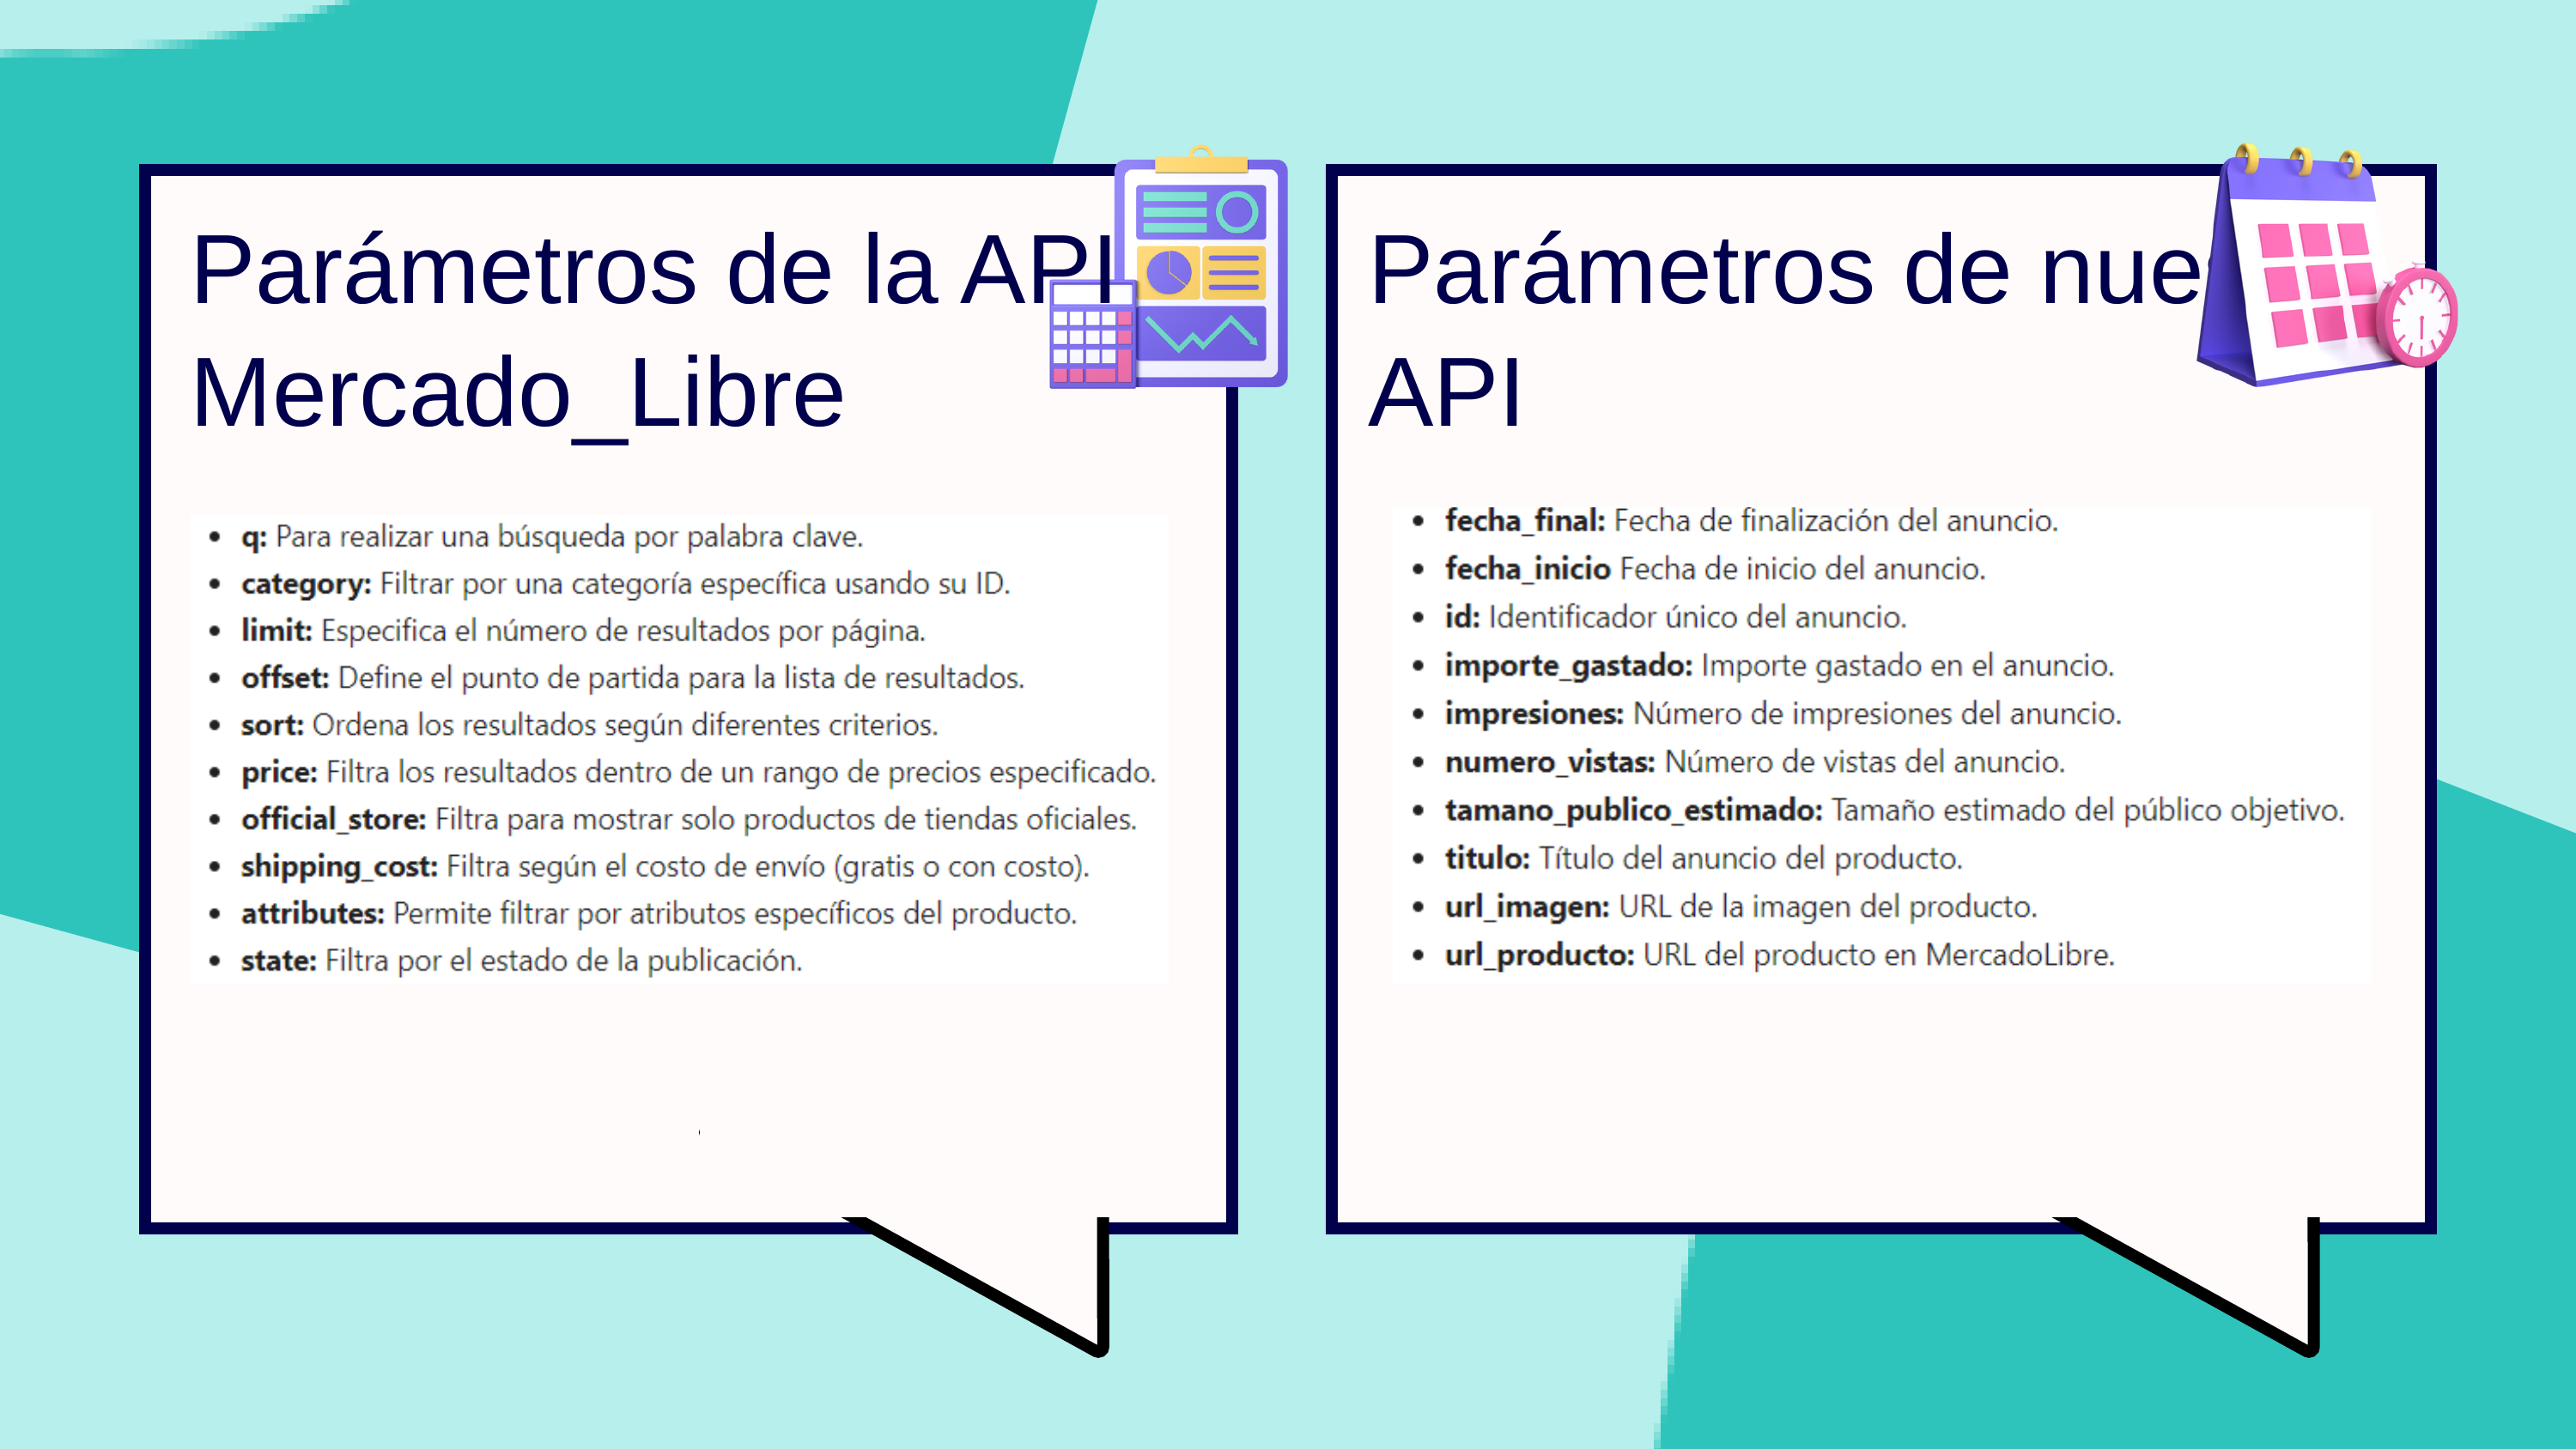

Parámetros de la API Mercado_Libre
Parámetros de nuestra API